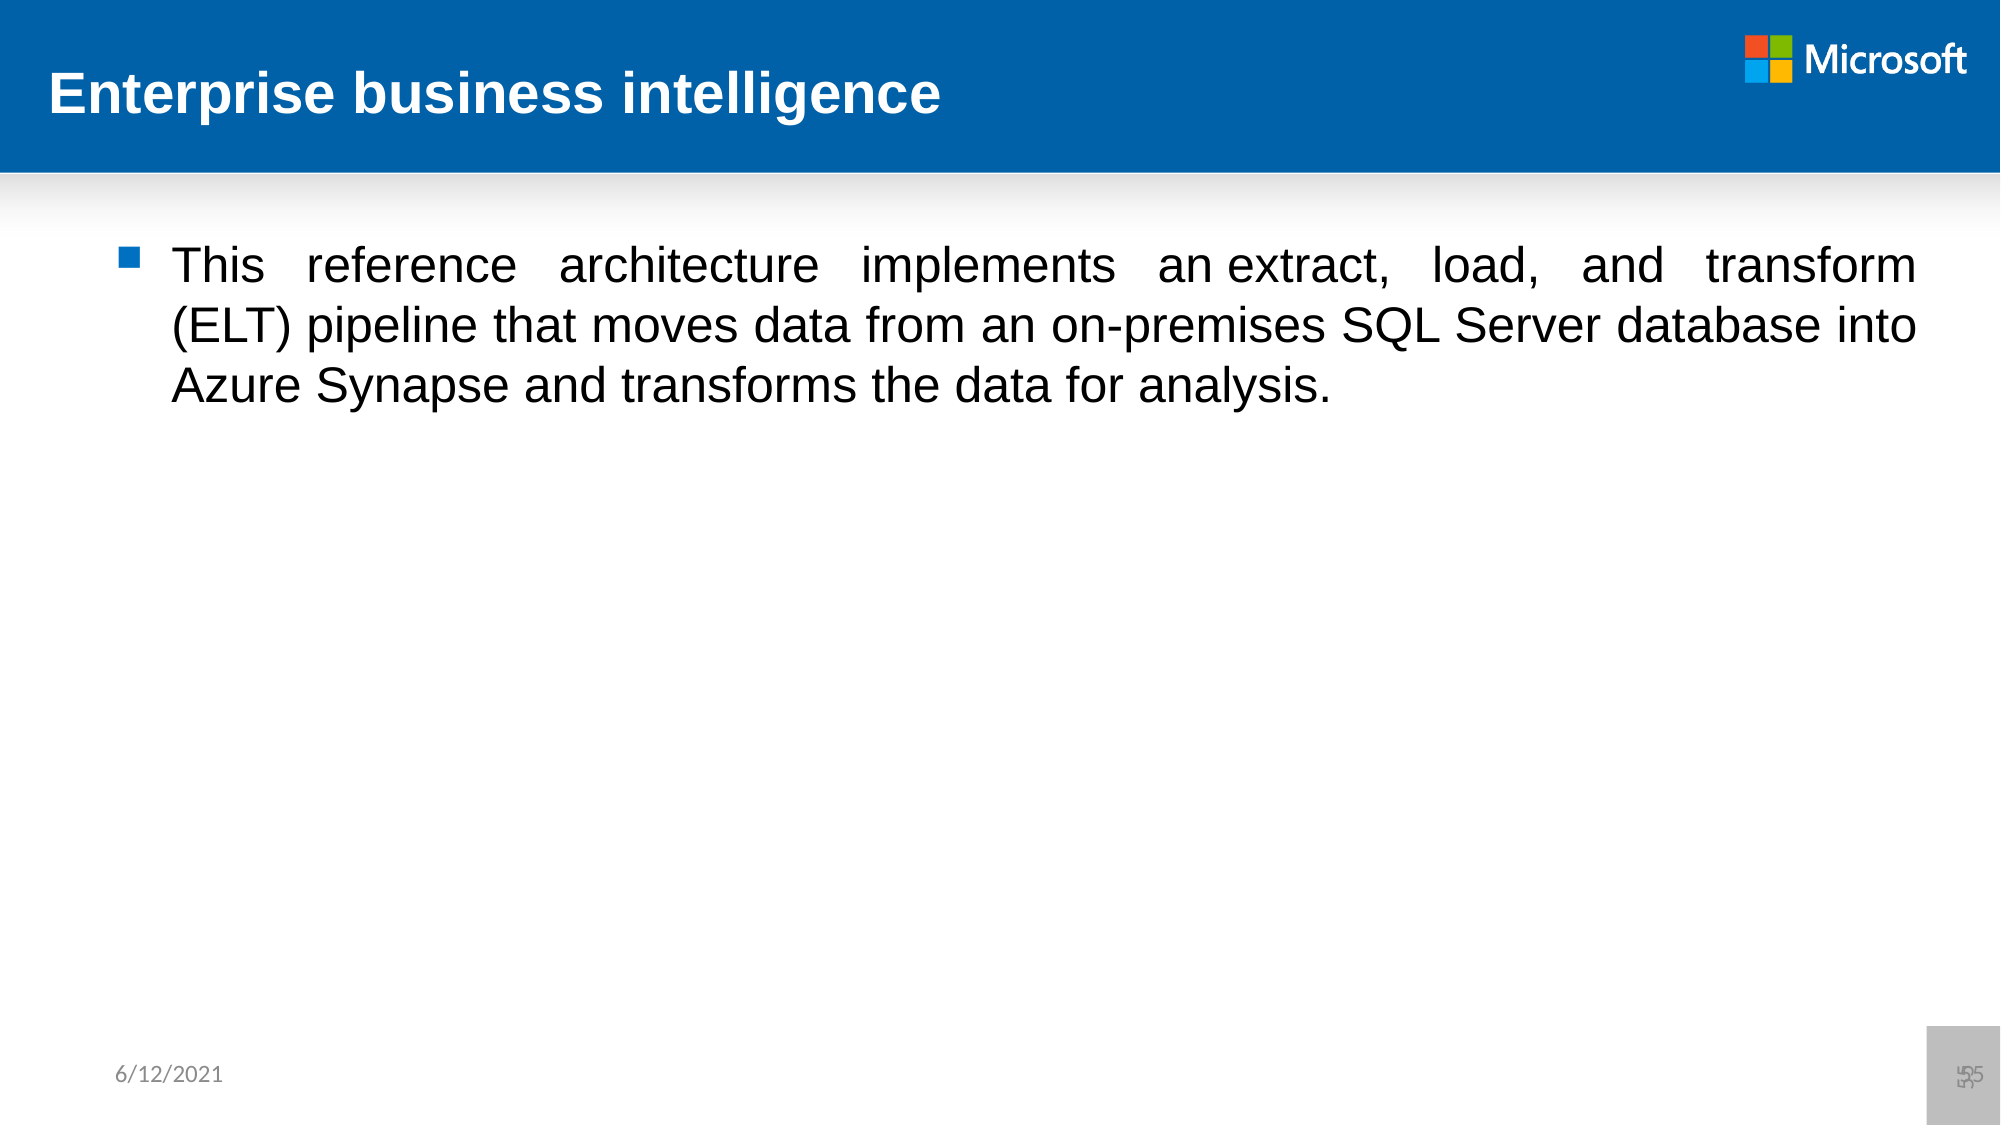

# Enterprise business intelligence
This reference architecture implements an extract, load, and transform (ELT) pipeline that moves data from an on-premises SQL Server database into Azure Synapse and transforms the data for analysis.
55
6/12/2021